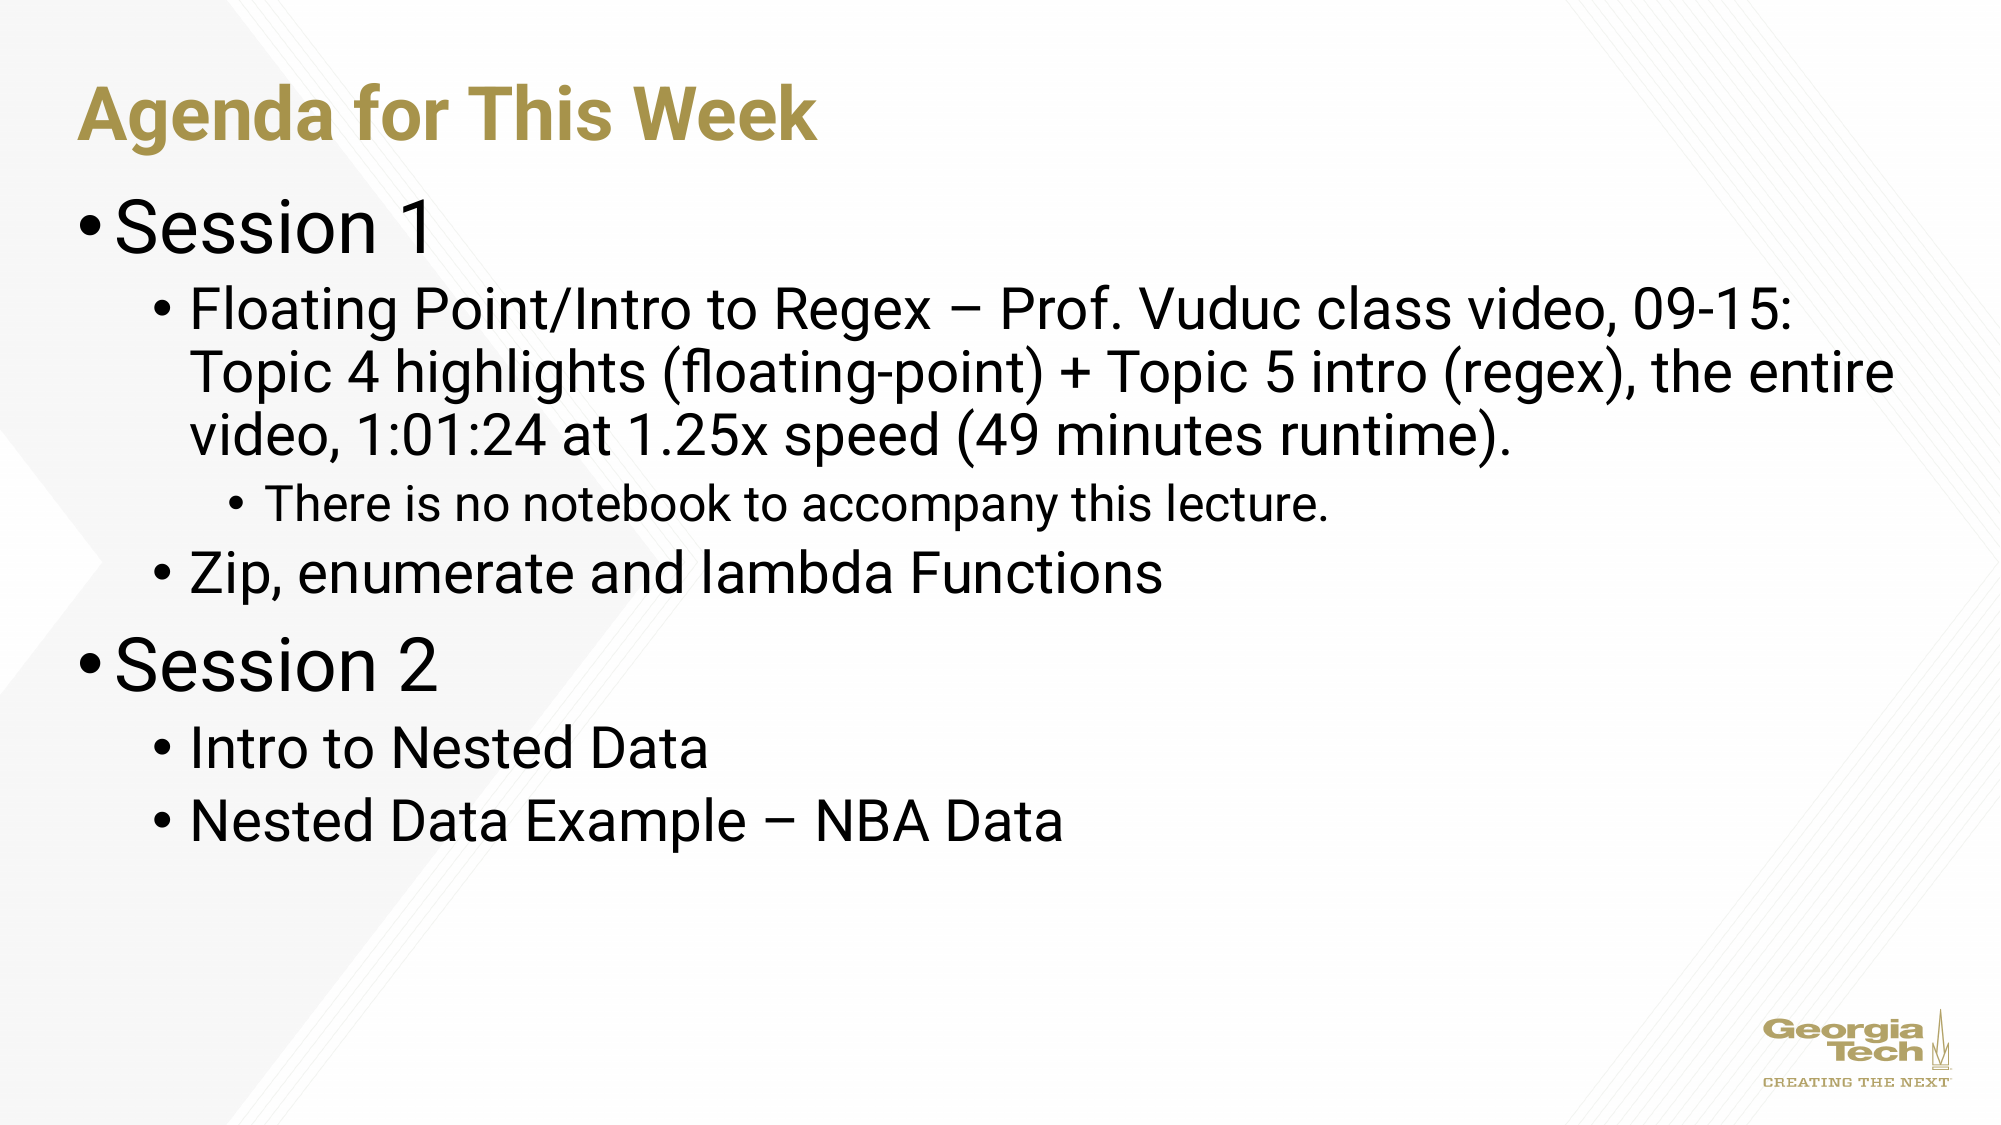

# Agenda for This Week
Session 1
Floating Point/Intro to Regex – Prof. Vuduc class video, 09-15: Topic 4 highlights (floating-point) + Topic 5 intro (regex), the entire video, 1:01:24 at 1.25x speed (49 minutes runtime).
There is no notebook to accompany this lecture.
Zip, enumerate and lambda Functions
Session 2
Intro to Nested Data
Nested Data Example – NBA Data